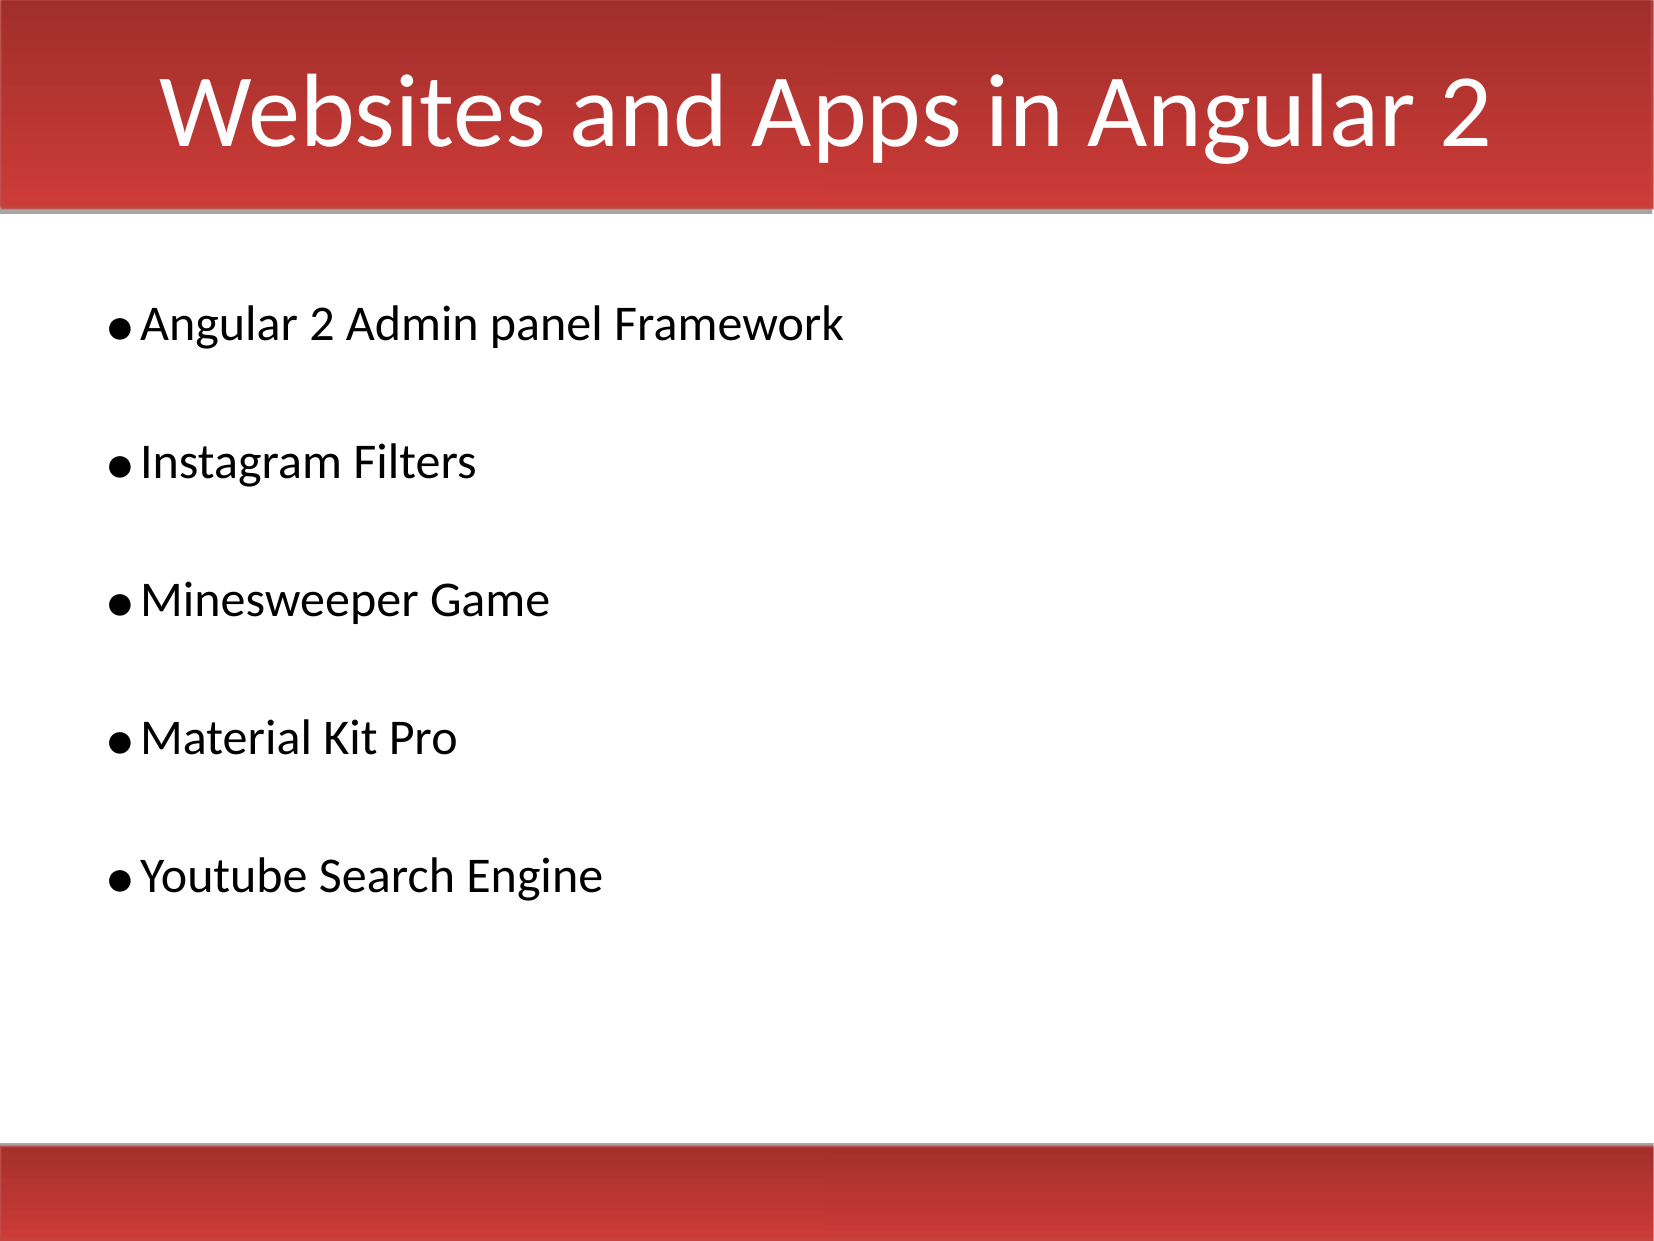

Websites and Apps in Angular 2
Angular 2 Admin panel Framework

Instagram Filters

Minesweeper Game

Material Kit Pro

Youtube Search Engine